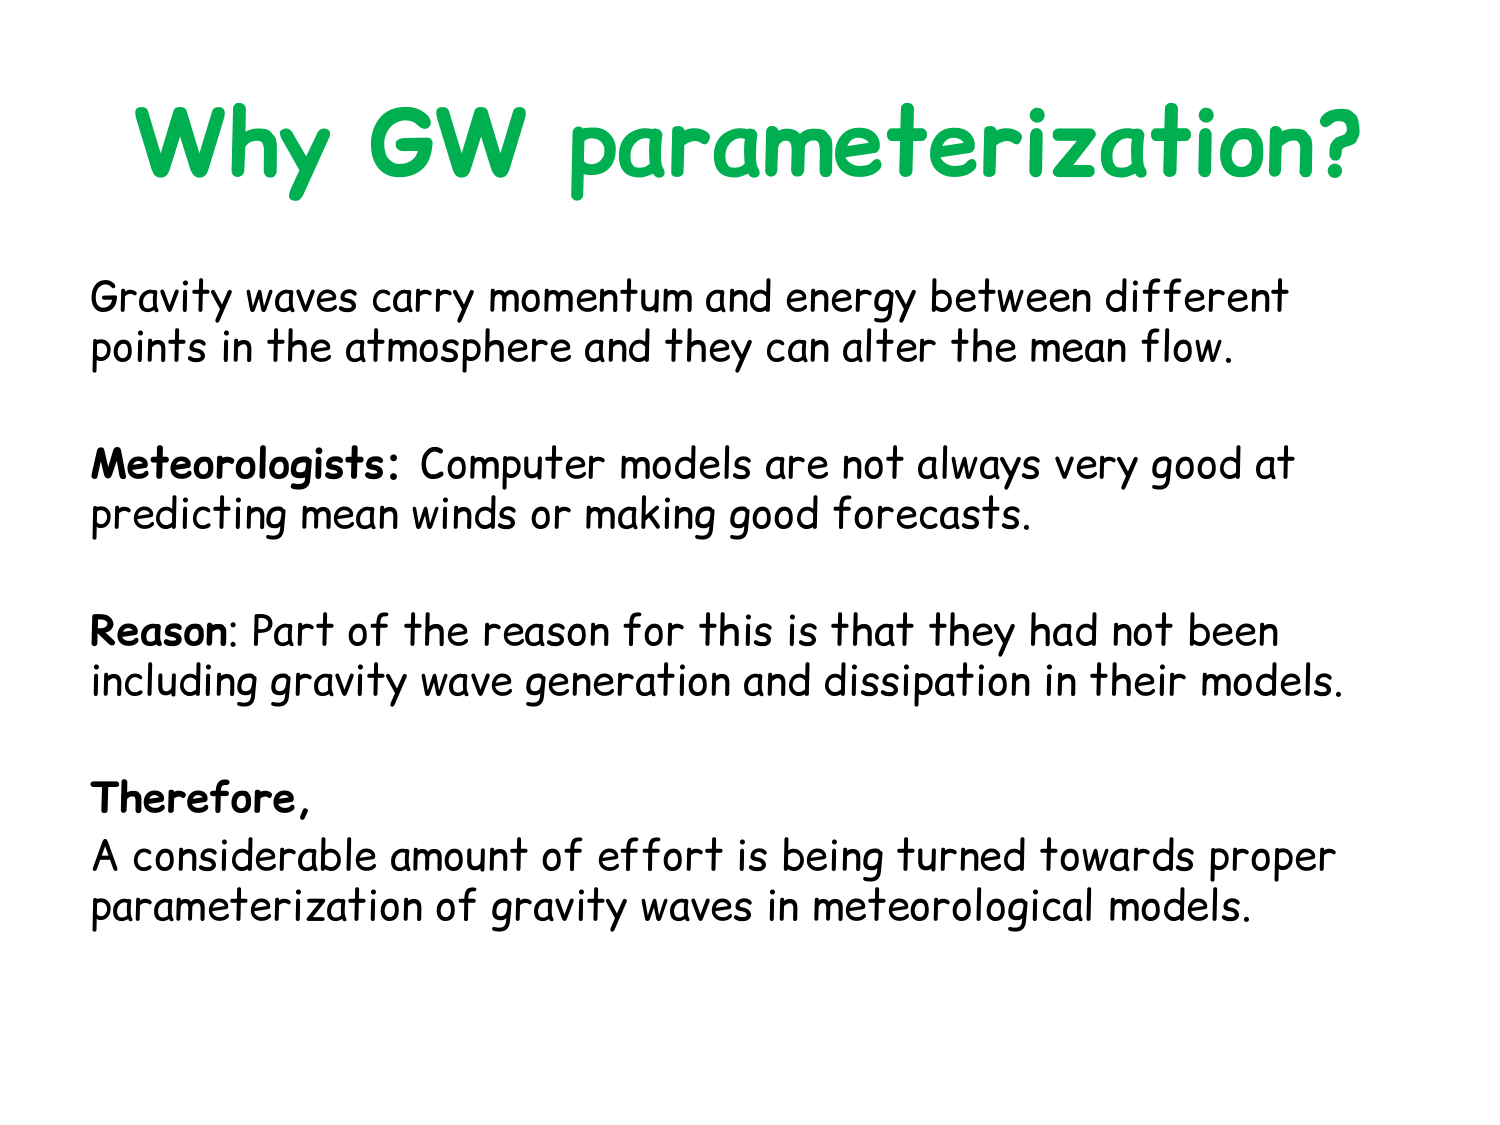

# Why GW parameterization?
Gravity waves carry momentum and energy between different points in the atmosphere and they can alter the mean flow.

Meteorologists: Computer models are not always very good at predicting mean winds or making good forecasts.

Reason: Part of the reason for this is that they had not been including gravity wave generation and dissipation in their models.

Therefore,
A considerable amount of effort is being turned towards proper parameterization of gravity waves in meteorological models.